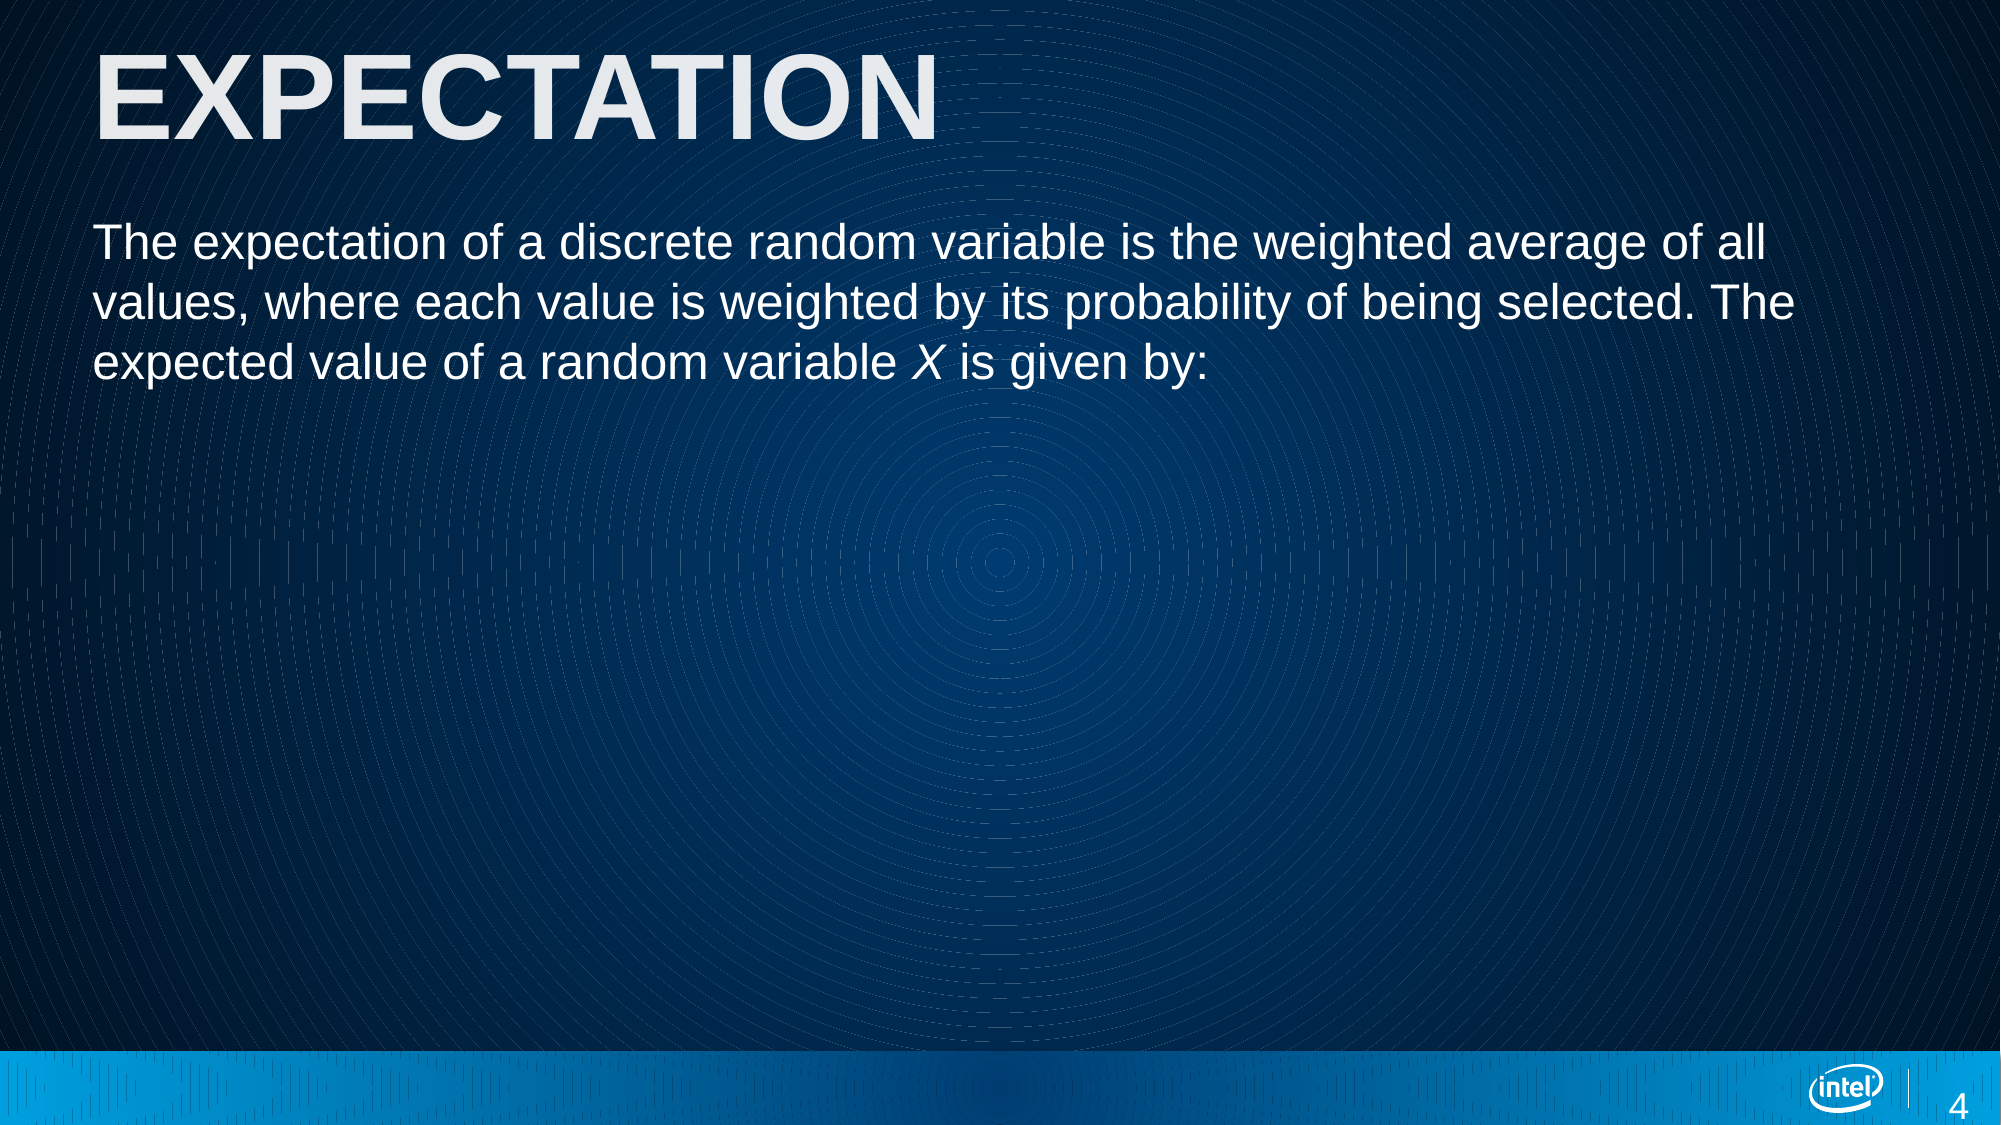

# EXPECTATION
The expectation of a discrete random variable is the weighted average of all values, where each value is weighted by its probability of being selected. The expected value of a random variable X is given by:

41